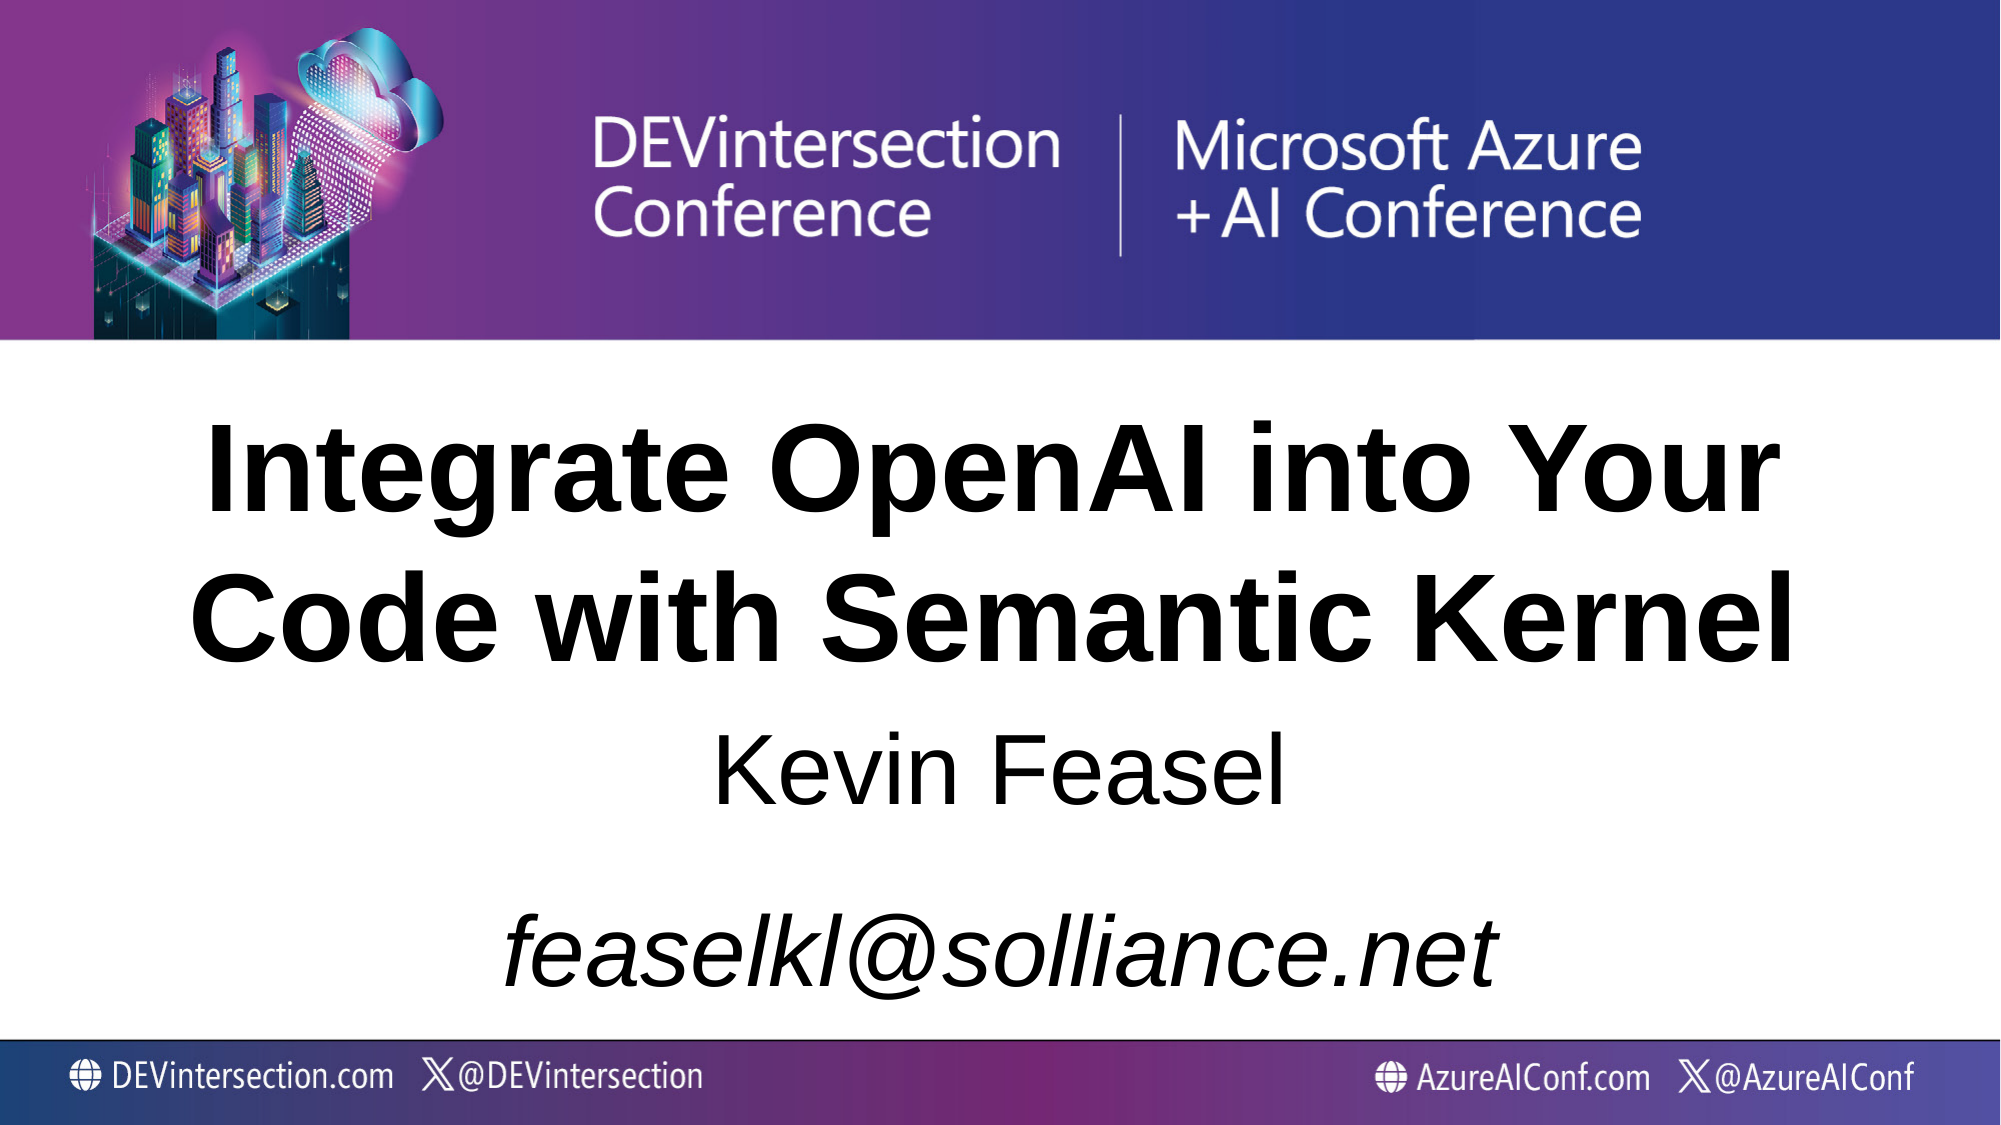

Integrate OpenAI into Your Code with Semantic Kernel
Kevin Feasel
feaselkl@solliance.net